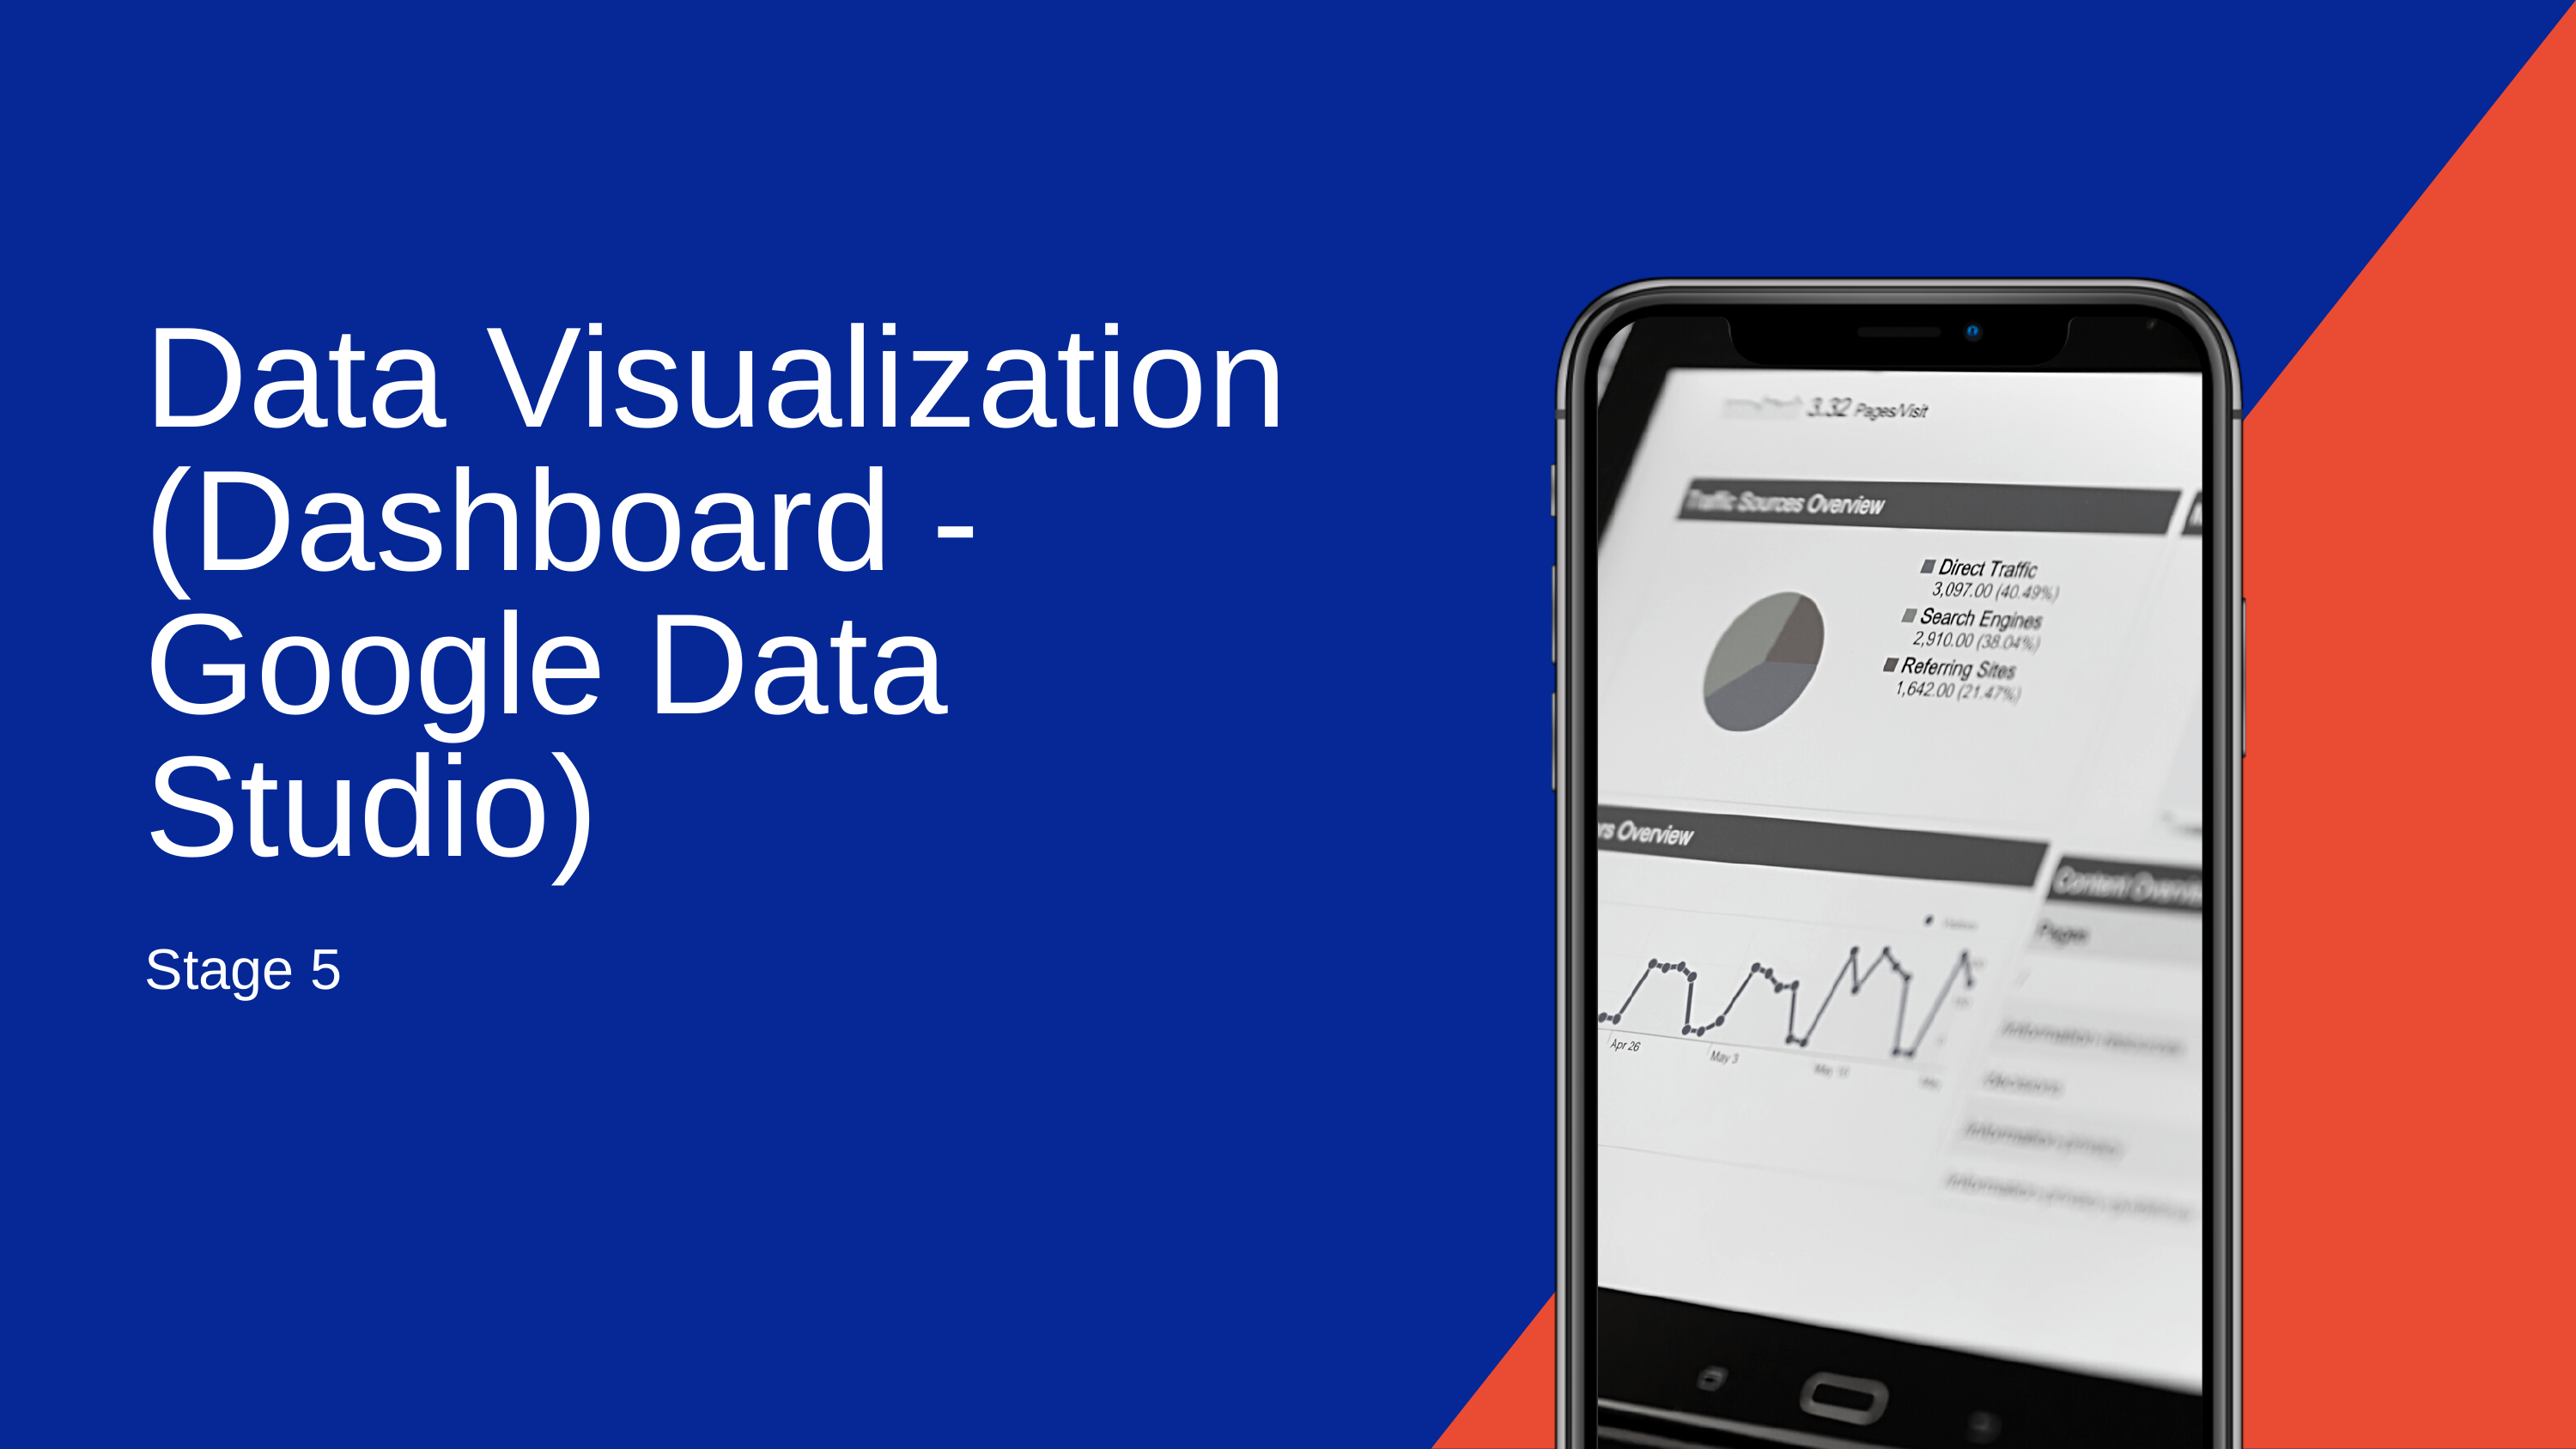

Data Visualization
(Dashboard - Google Data Studio)

Stage 5